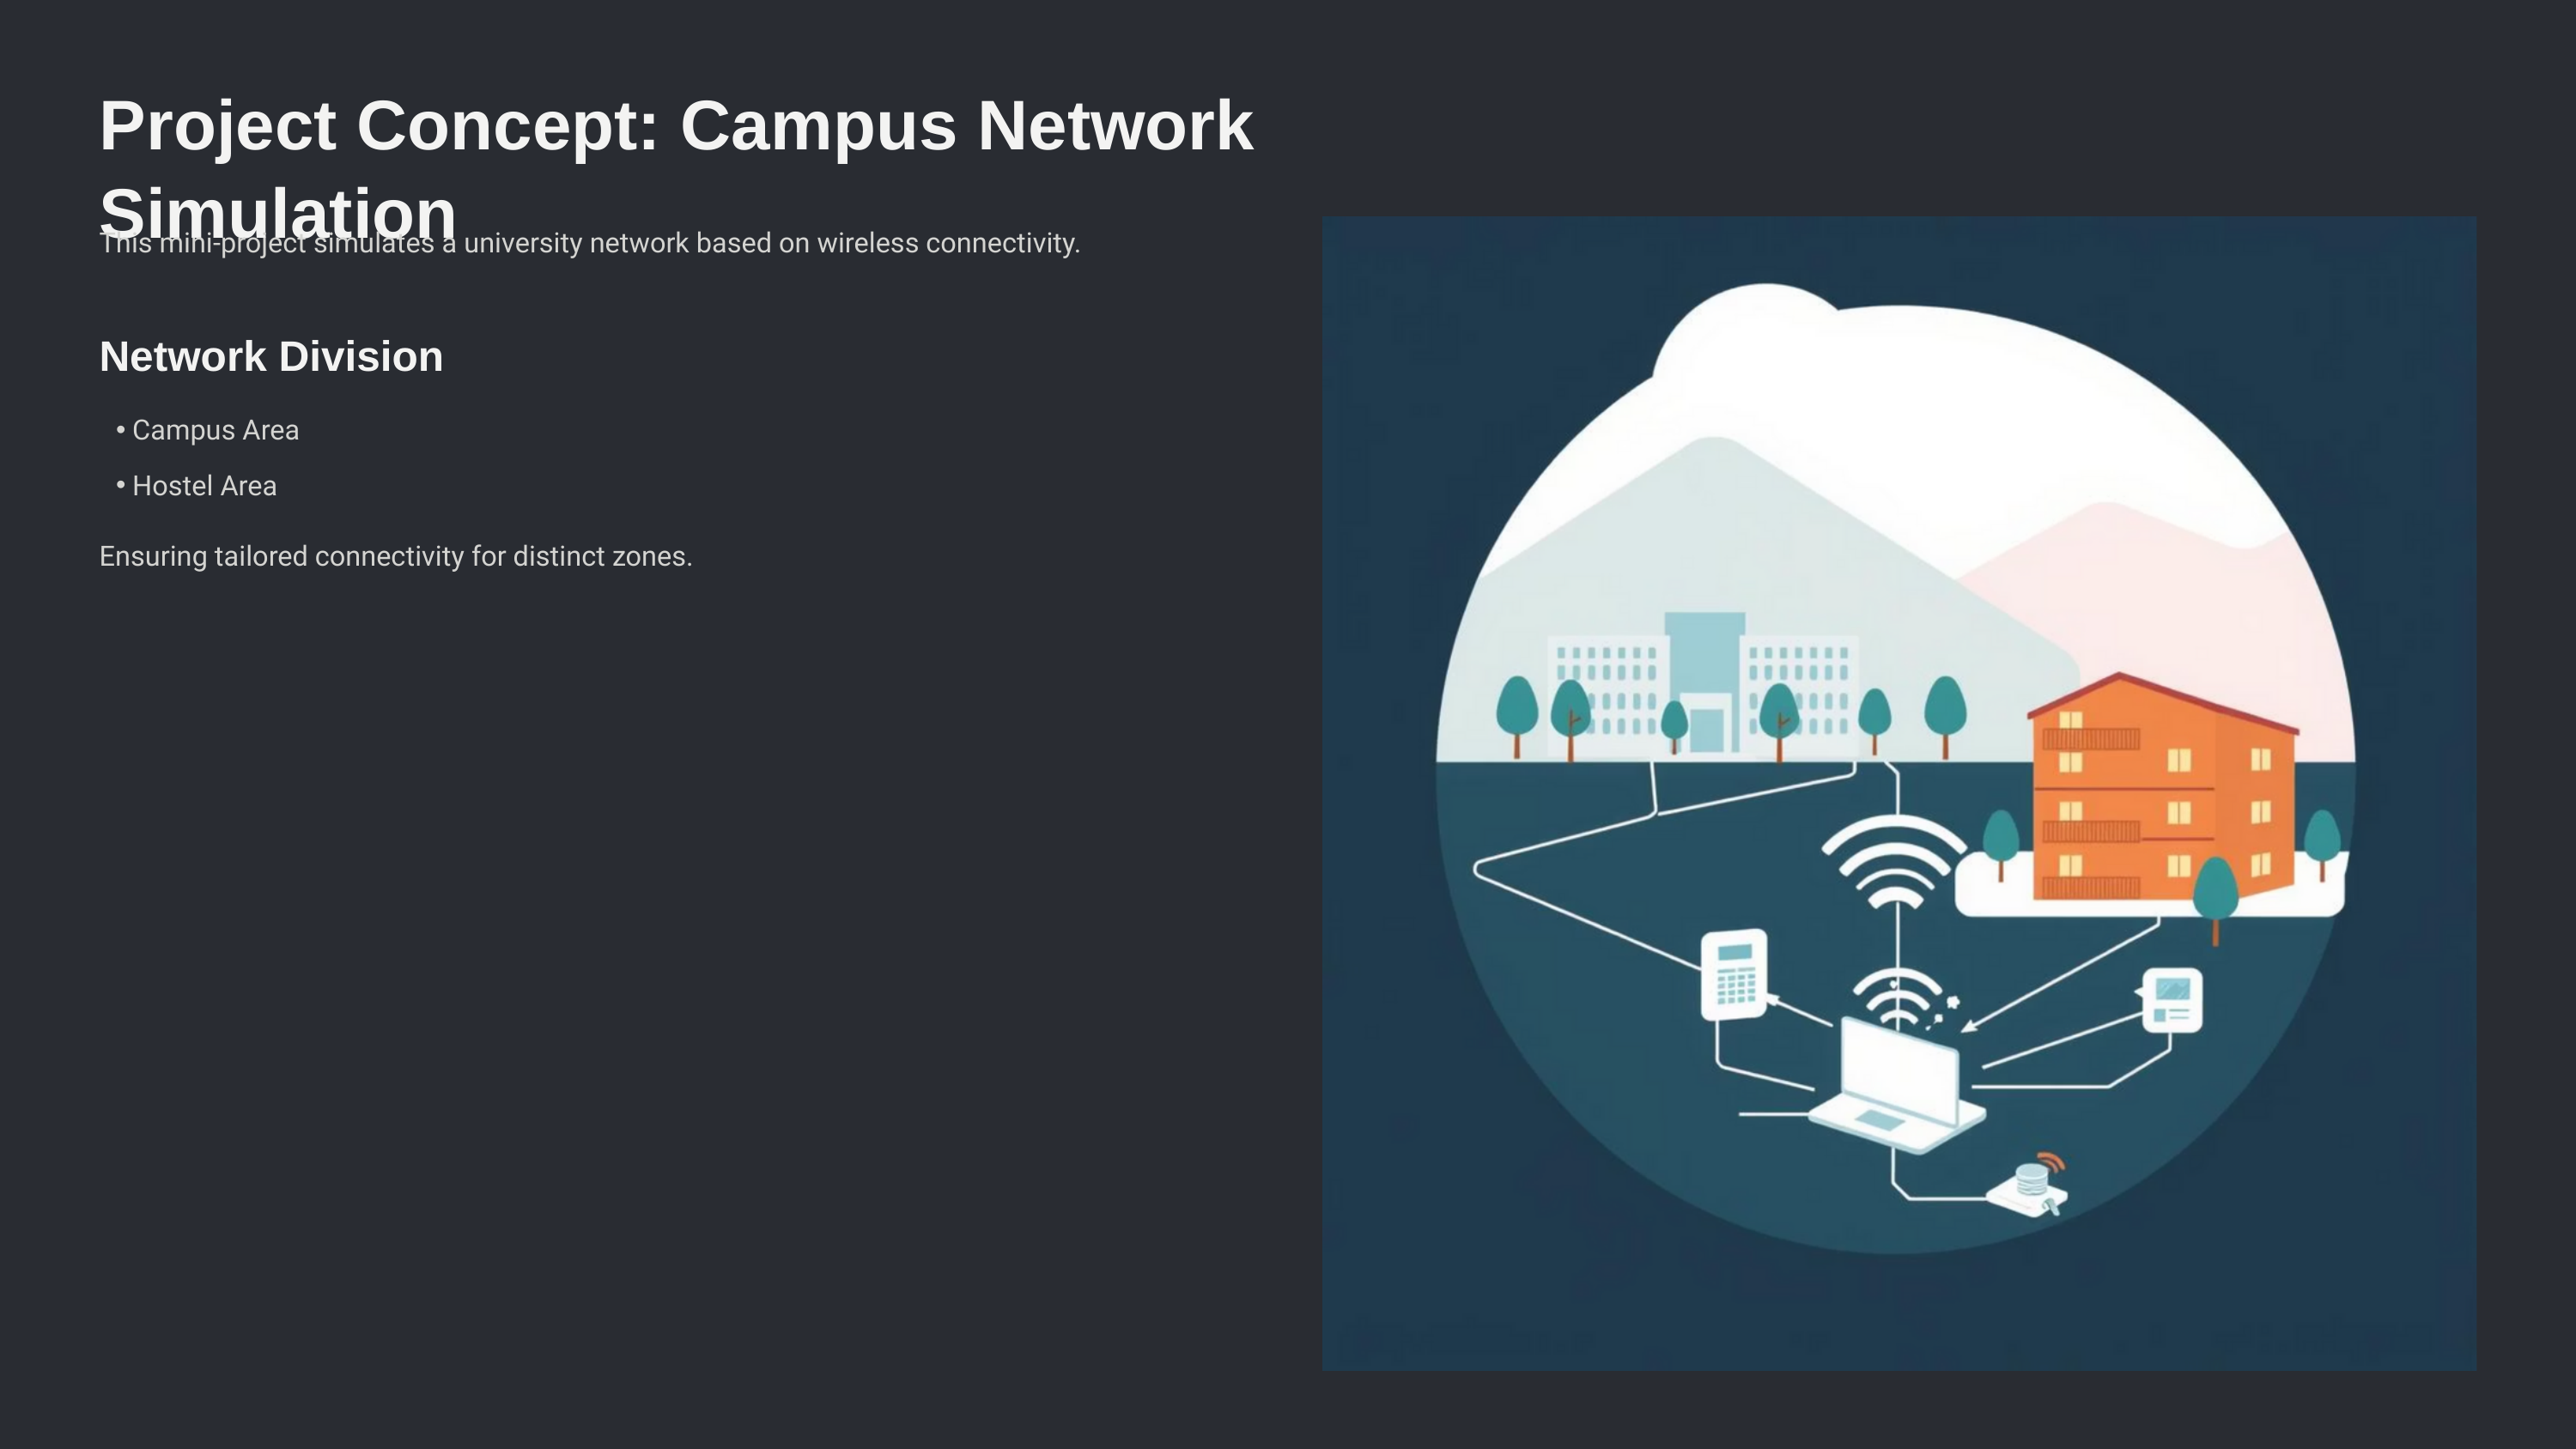

Project Concept: Campus Network Simulation
This mini-project simulates a university network based on wireless connectivity.

Network Division
Campus Area
Hostel Area
Ensuring tailored connectivity for distinct zones.
Focus on efficient and mobile network solutions.